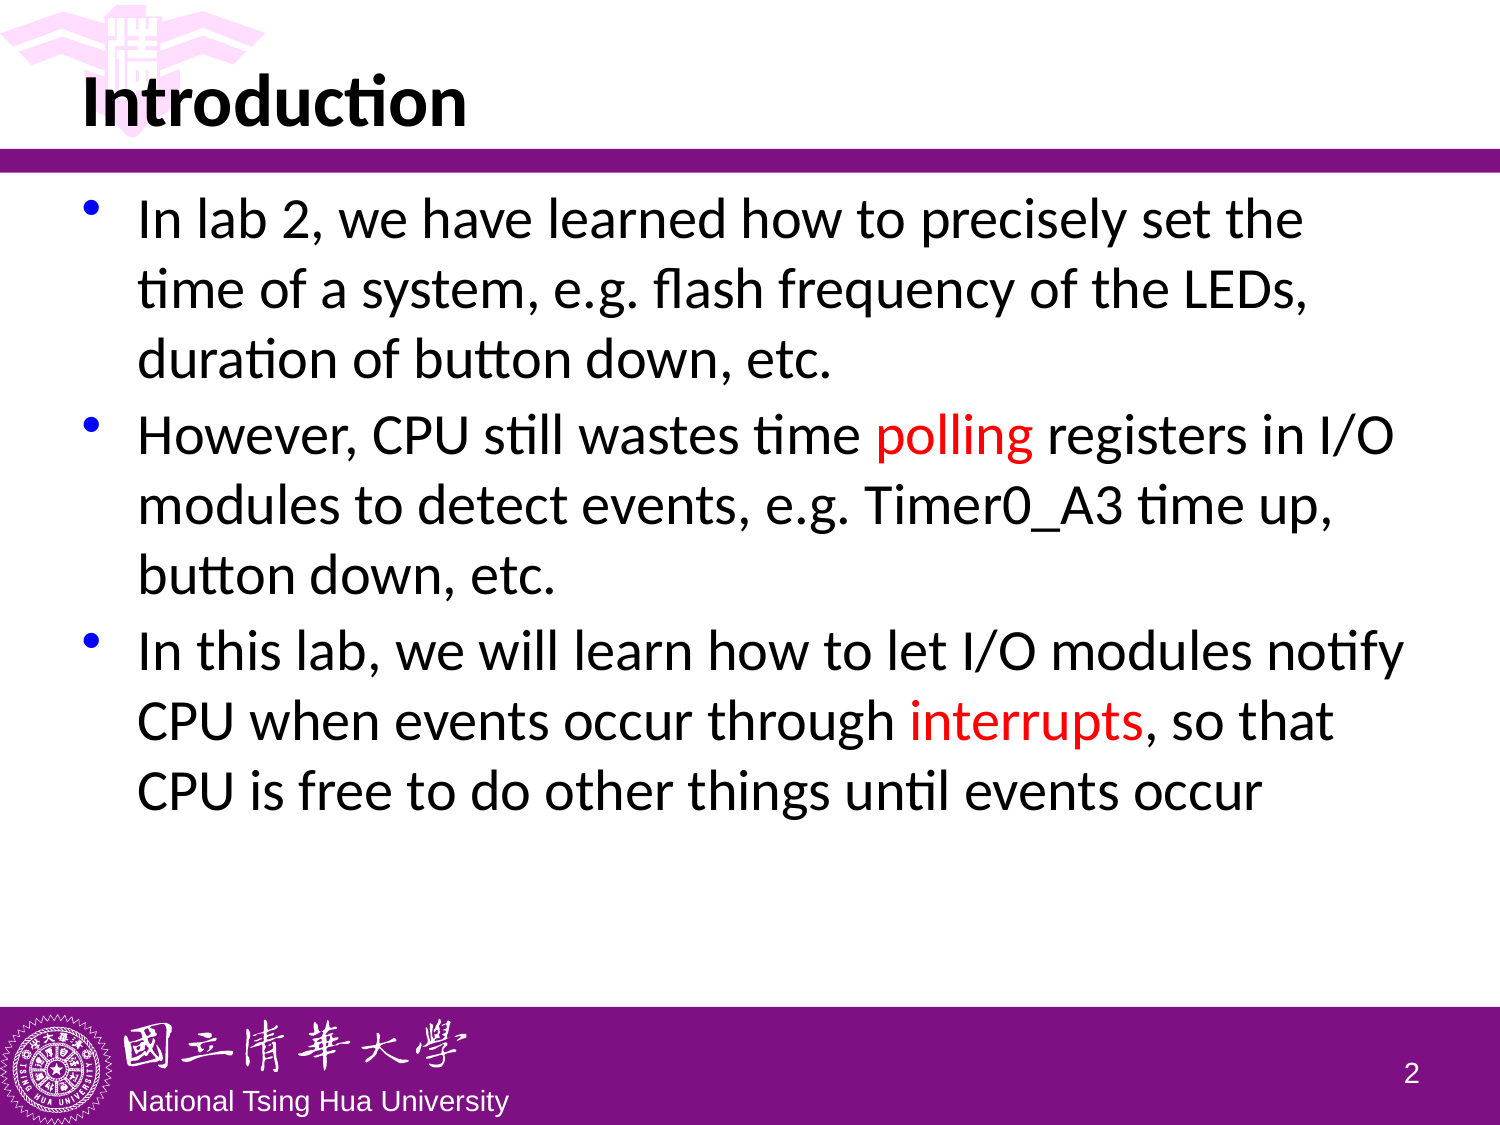

# Introduction
In lab 2, we have learned how to precisely set the time of a system, e.g. flash frequency of the LEDs, duration of button down, etc.
However, CPU still wastes time polling registers in I/O modules to detect events, e.g. Timer0_A3 time up, button down, etc.
In this lab, we will learn how to let I/O modules notify CPU when events occur through interrupts, so that CPU is free to do other things until events occur

2